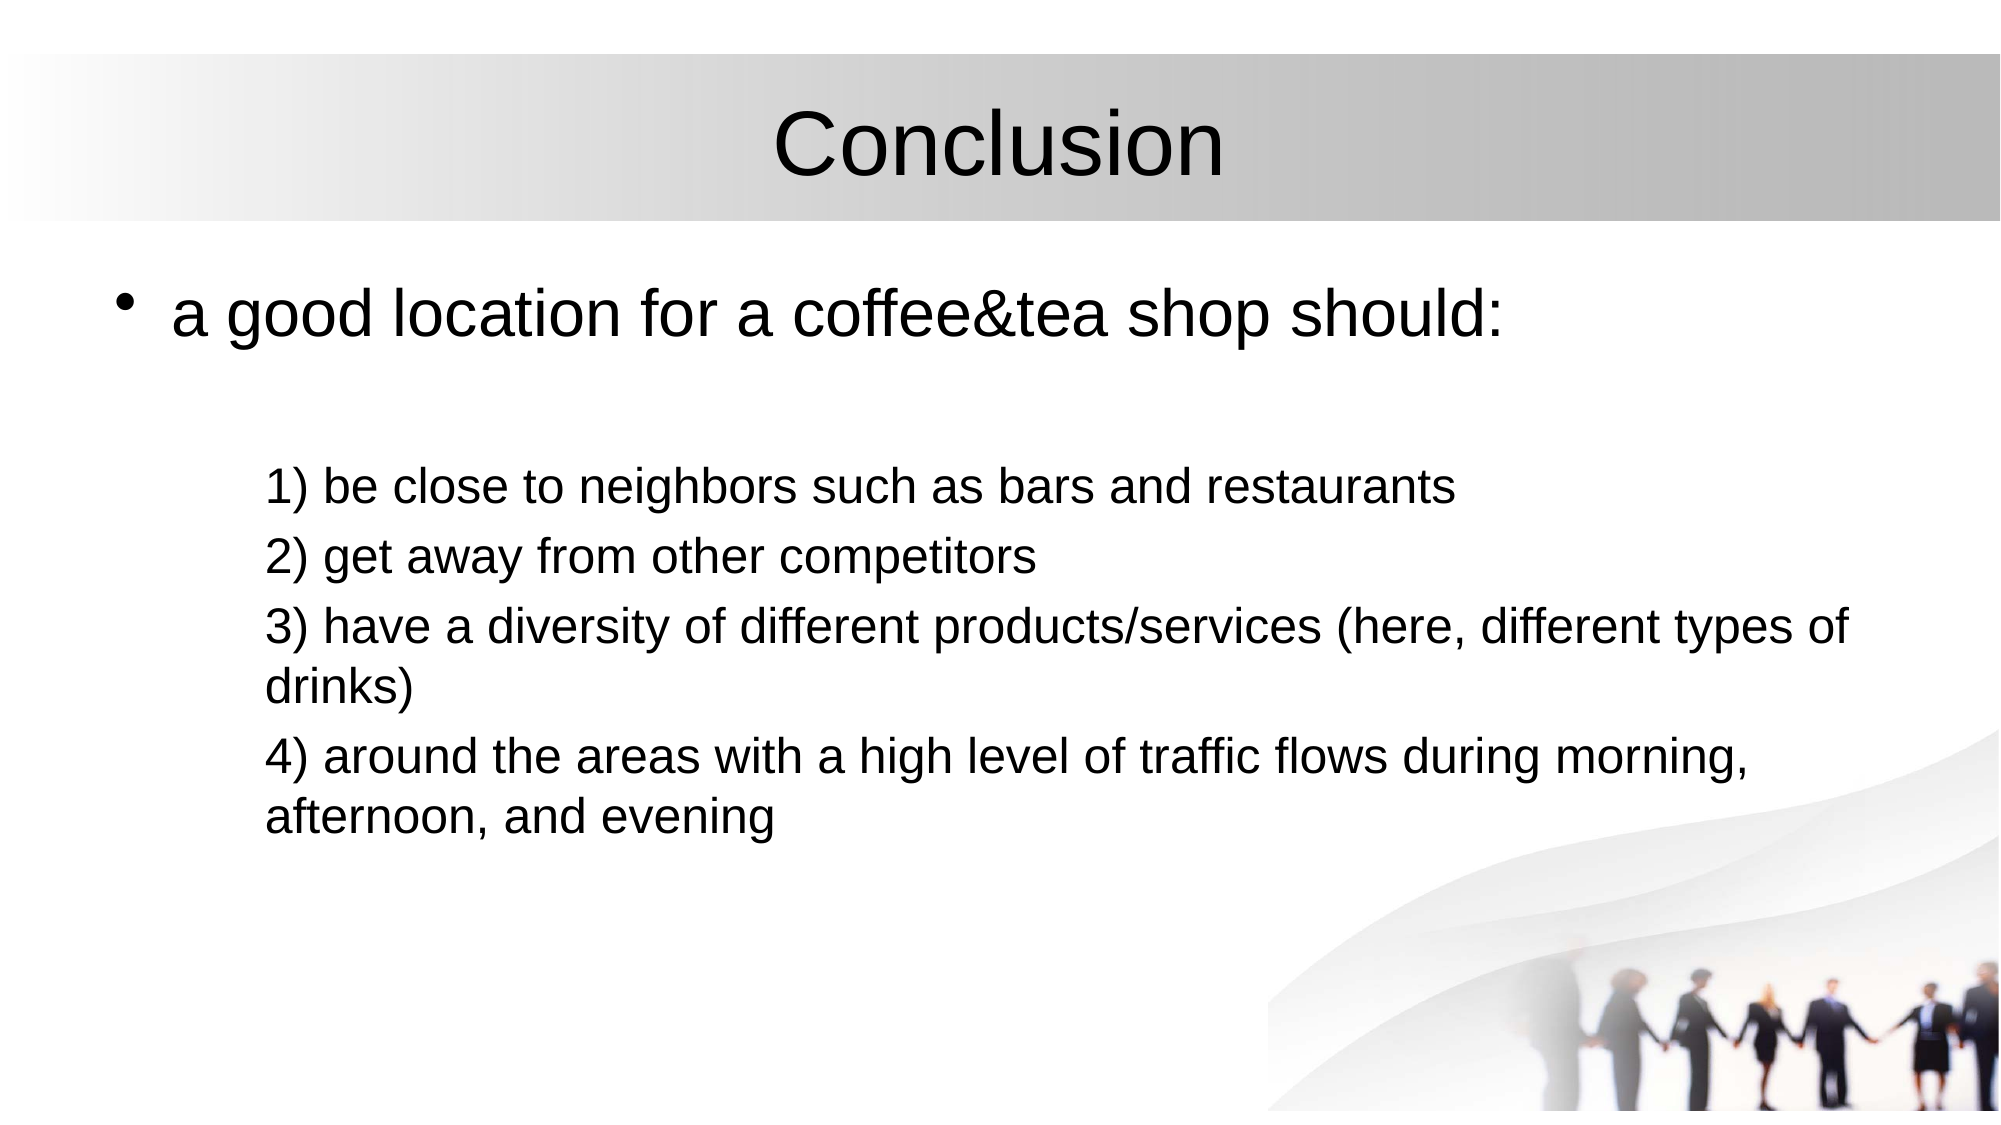

# Conclusion
a good location for a coffee&tea shop should:

1) be close to neighbors such as bars and restaurants
2) get away from other competitors
3) have a diversity of different products/services (here, different types of drinks)
4) around the areas with a high level of traffic flows during morning, afternoon, and evening